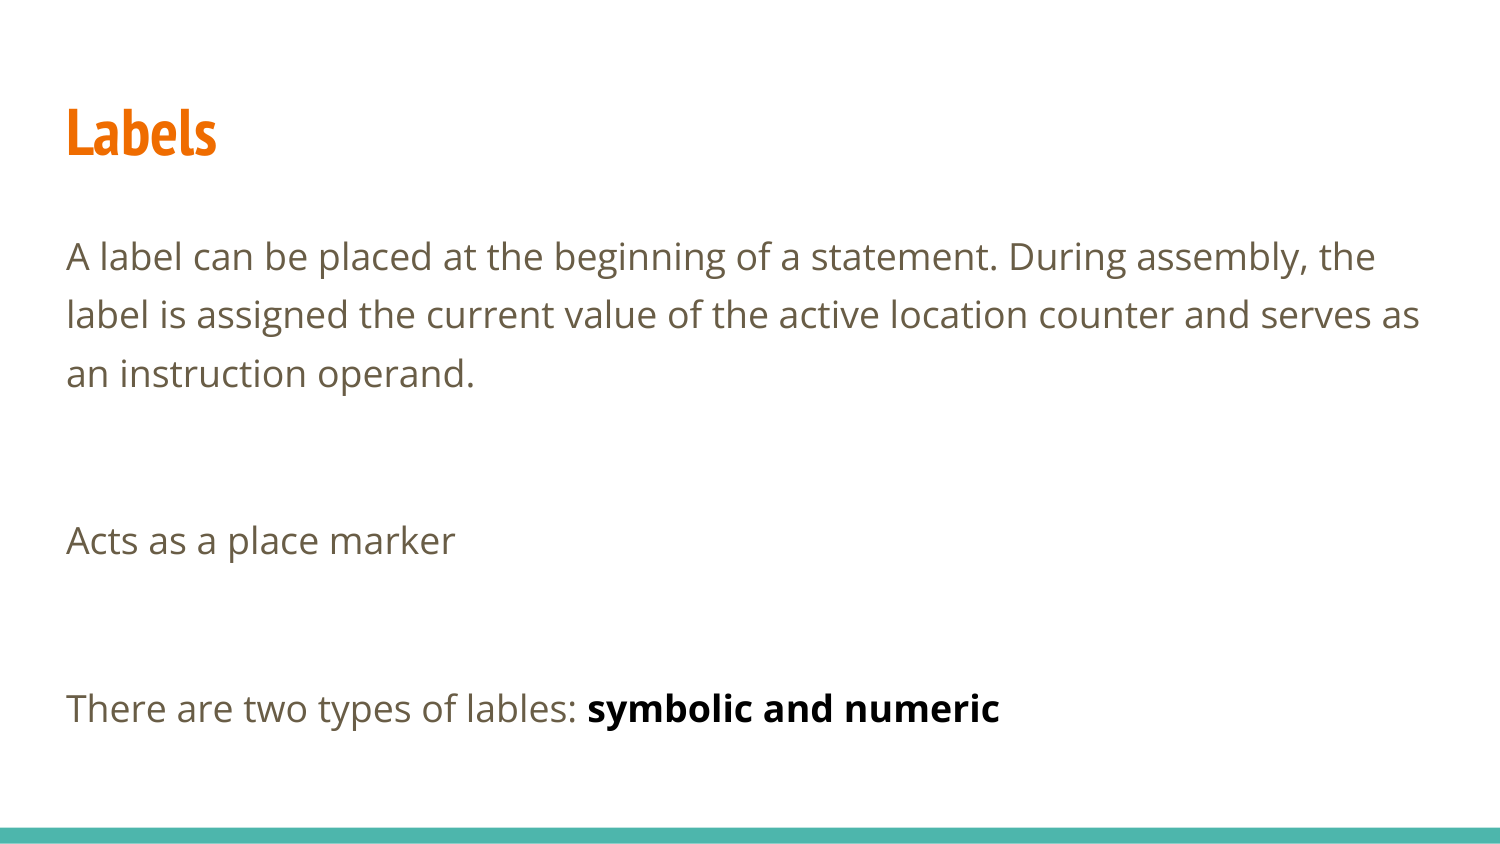

# Labels
A label can be placed at the beginning of a statement. During assembly, the label is assigned the current value of the active location counter and serves as an instruction operand.

Acts as a place marker

There are two types of lables: symbolic and numeric